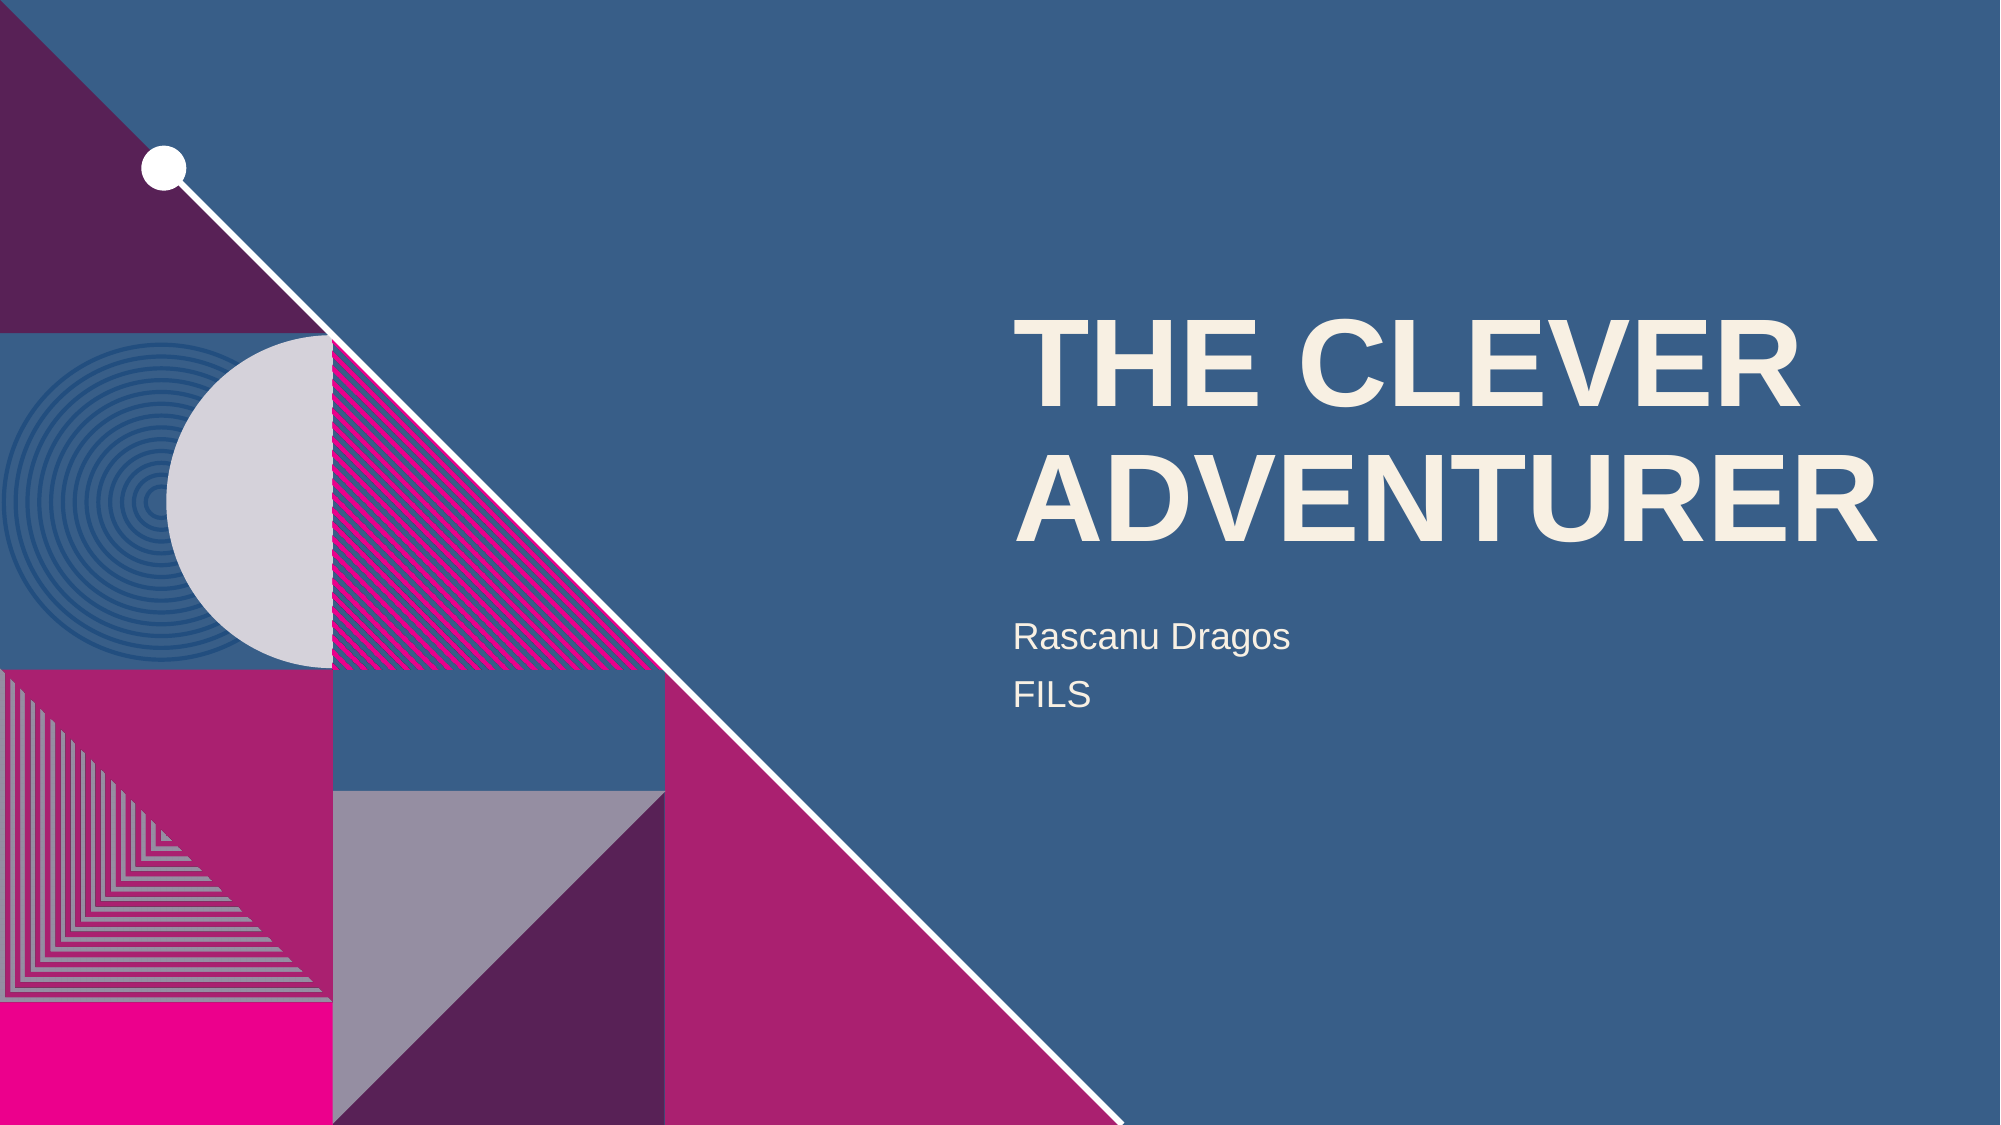

# The Clever Adventurer
Rascanu Dragos
FILS